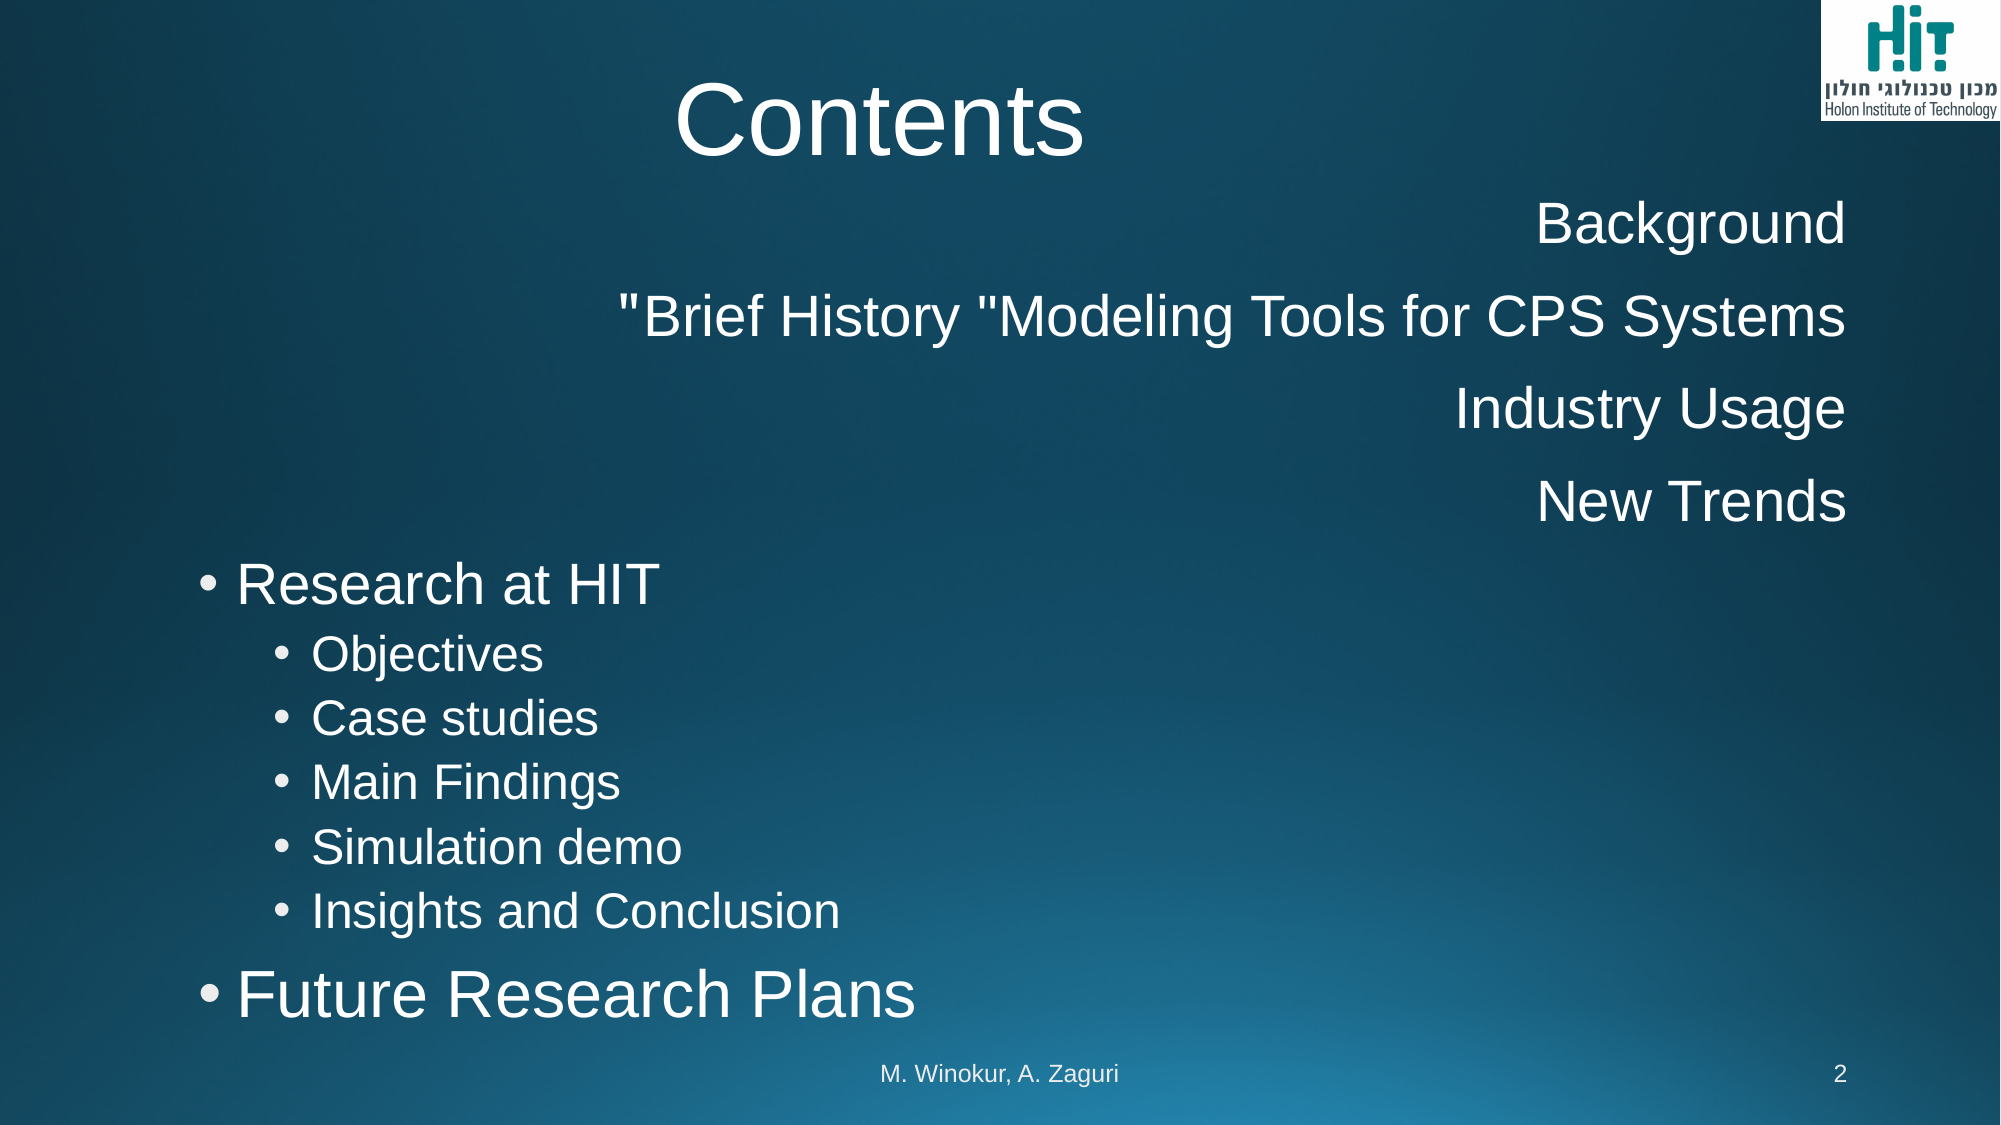

# Contents
Background
Brief History "Modeling Tools for CPS Systems"
Industry Usage
New Trends
Research at HIT
Objectives
Case studies
Main Findings
Simulation demo
Insights and Conclusion
Future Research Plans
M. Winokur, A. Zaguri
2